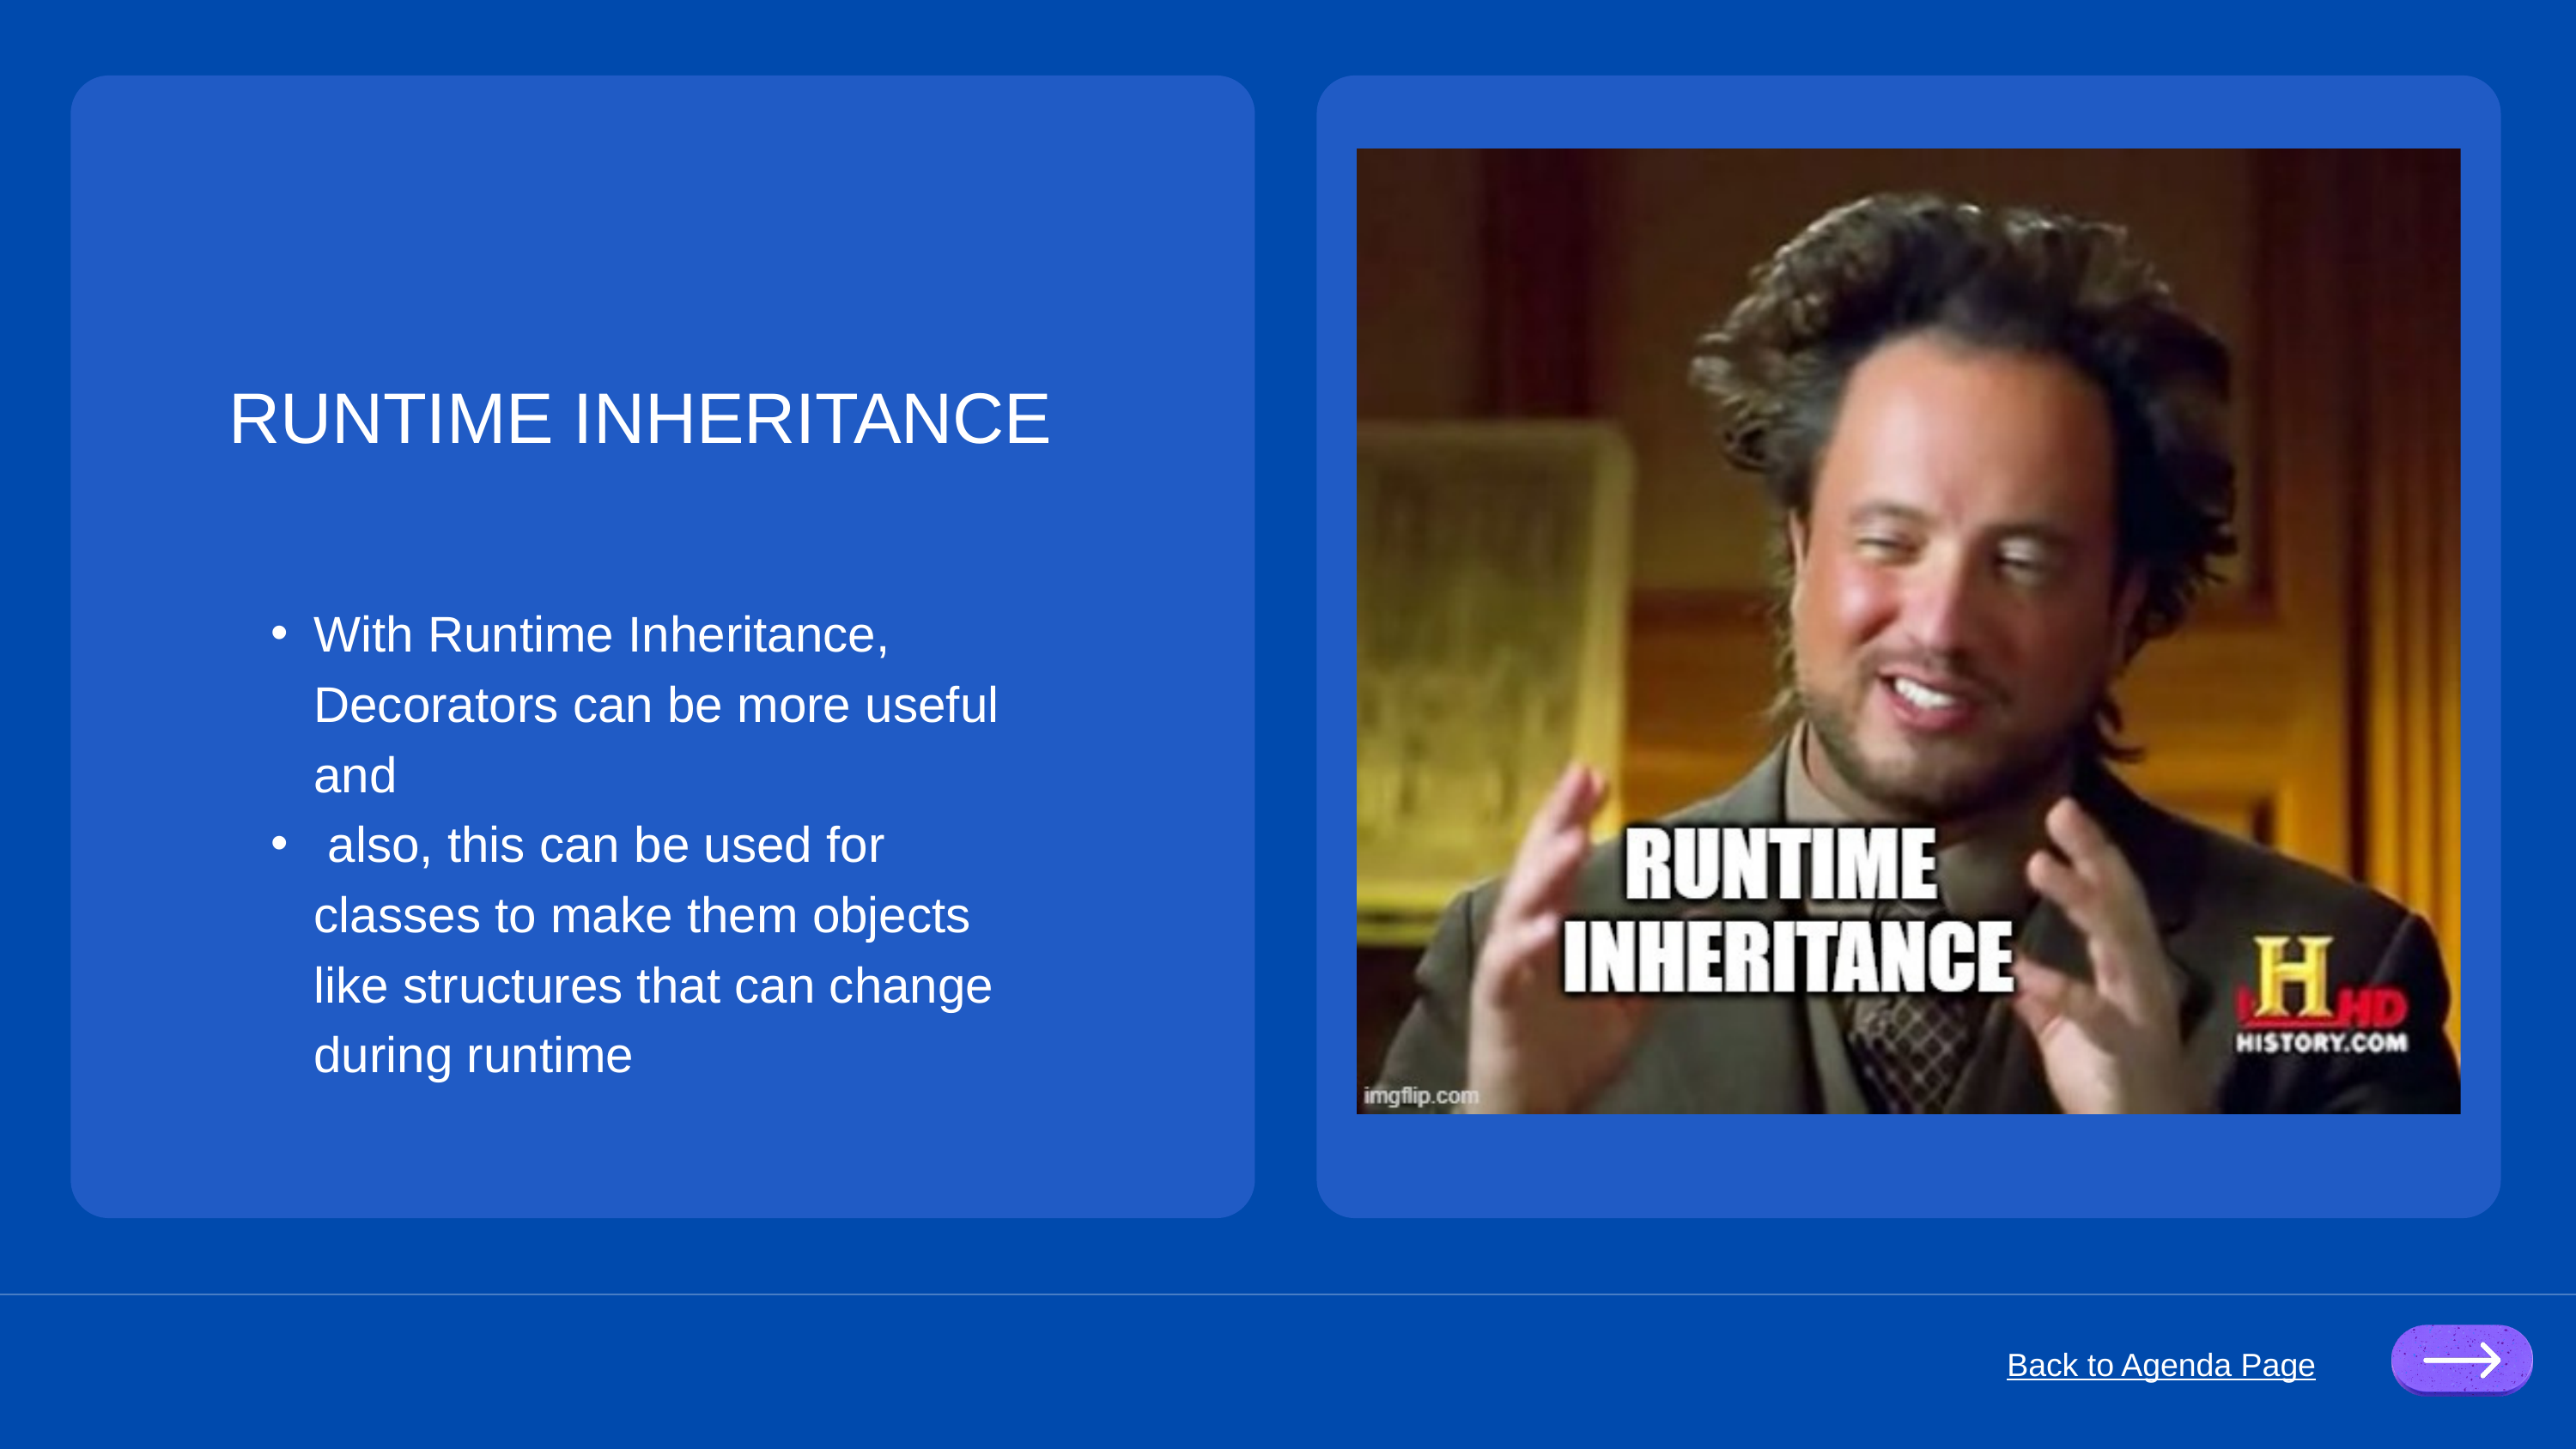

RUNTIME INHERITANCE
With Runtime Inheritance, Decorators can be more useful and
 also, this can be used for classes to make them objects like structures that can change during runtime

Back to Agenda Page